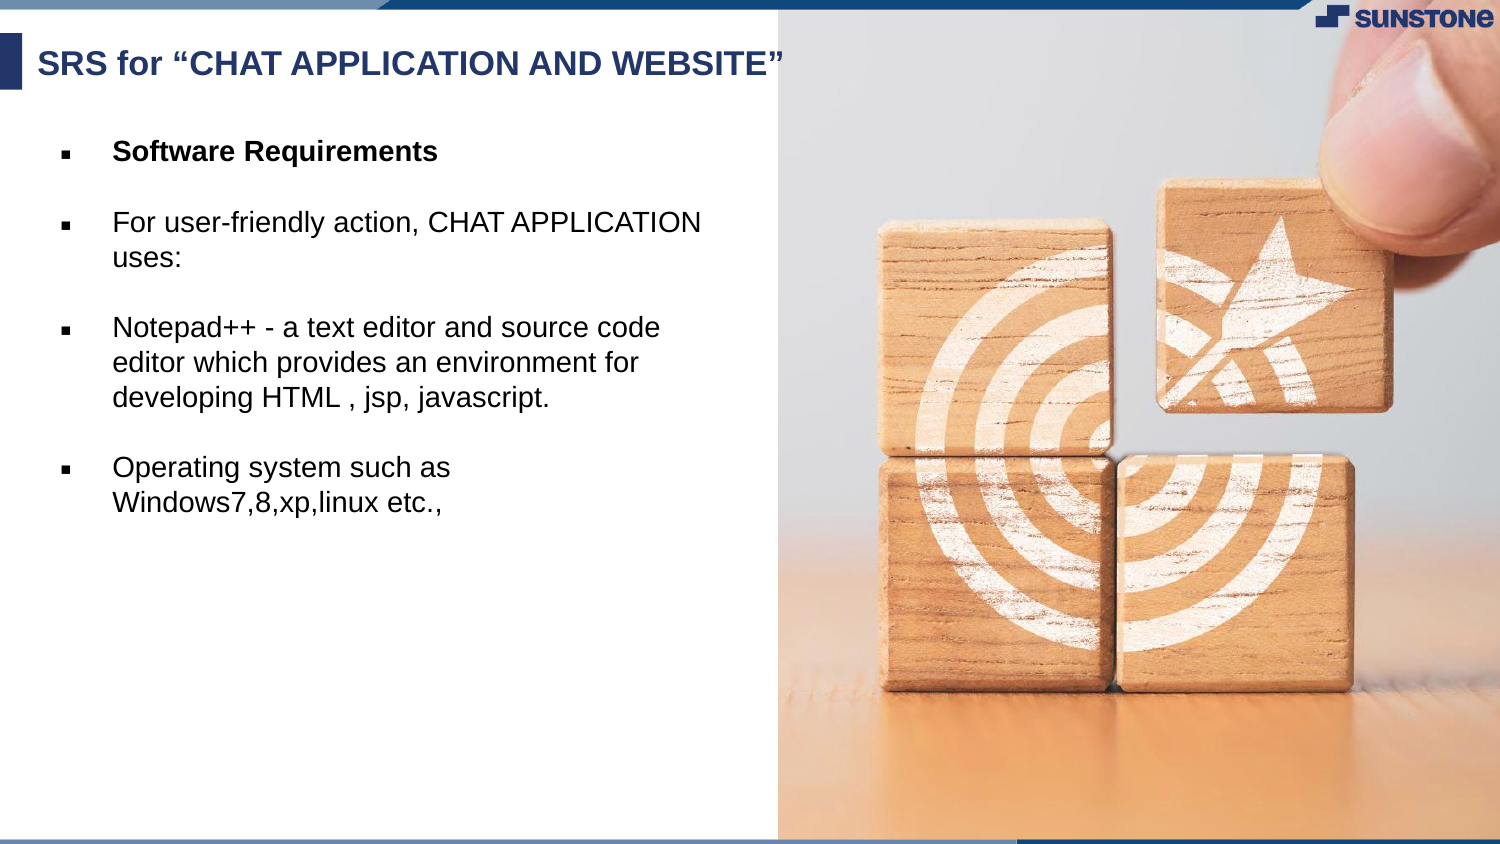

# SRS for “CHAT APPLICATION AND WEBSITE”
Software Requirements
For user-friendly action, CHAT APPLICATION uses:

Notepad++ - a text editor and source code editor which provides an environment for developing HTML , jsp, javascript.

Operating system such as Windows7,8,xp,linux etc.,